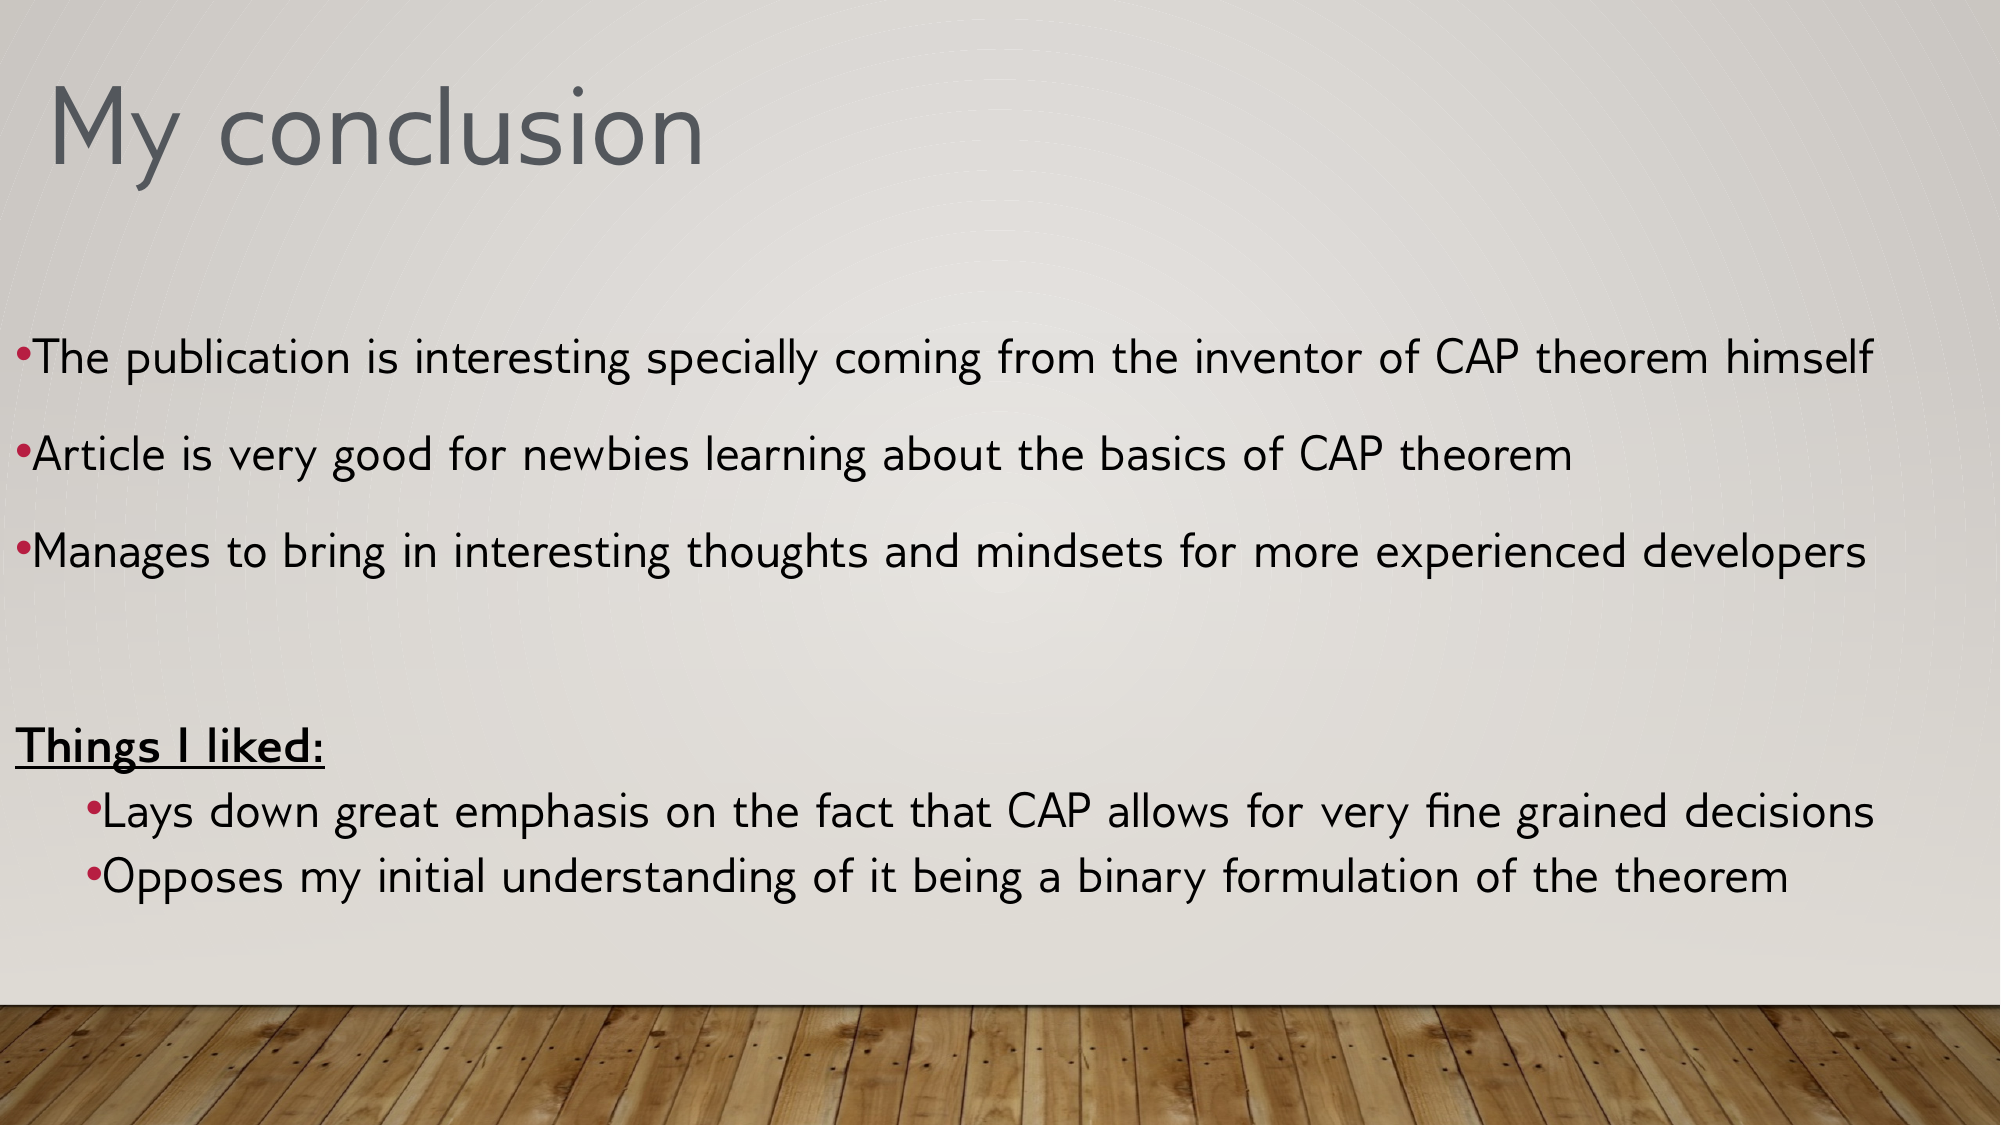

My conclusion
The publication is interesting specially coming from the inventor of CAP theorem himself

Article is very good for newbies learning about the basics of CAP theorem

Manages to bring in interesting thoughts and mindsets for more experienced developers

Things I liked:

Lays down great emphasis on the fact that CAP allows for very fine grained decisions

Opposes my initial understanding of it being a binary formulation of the theorem